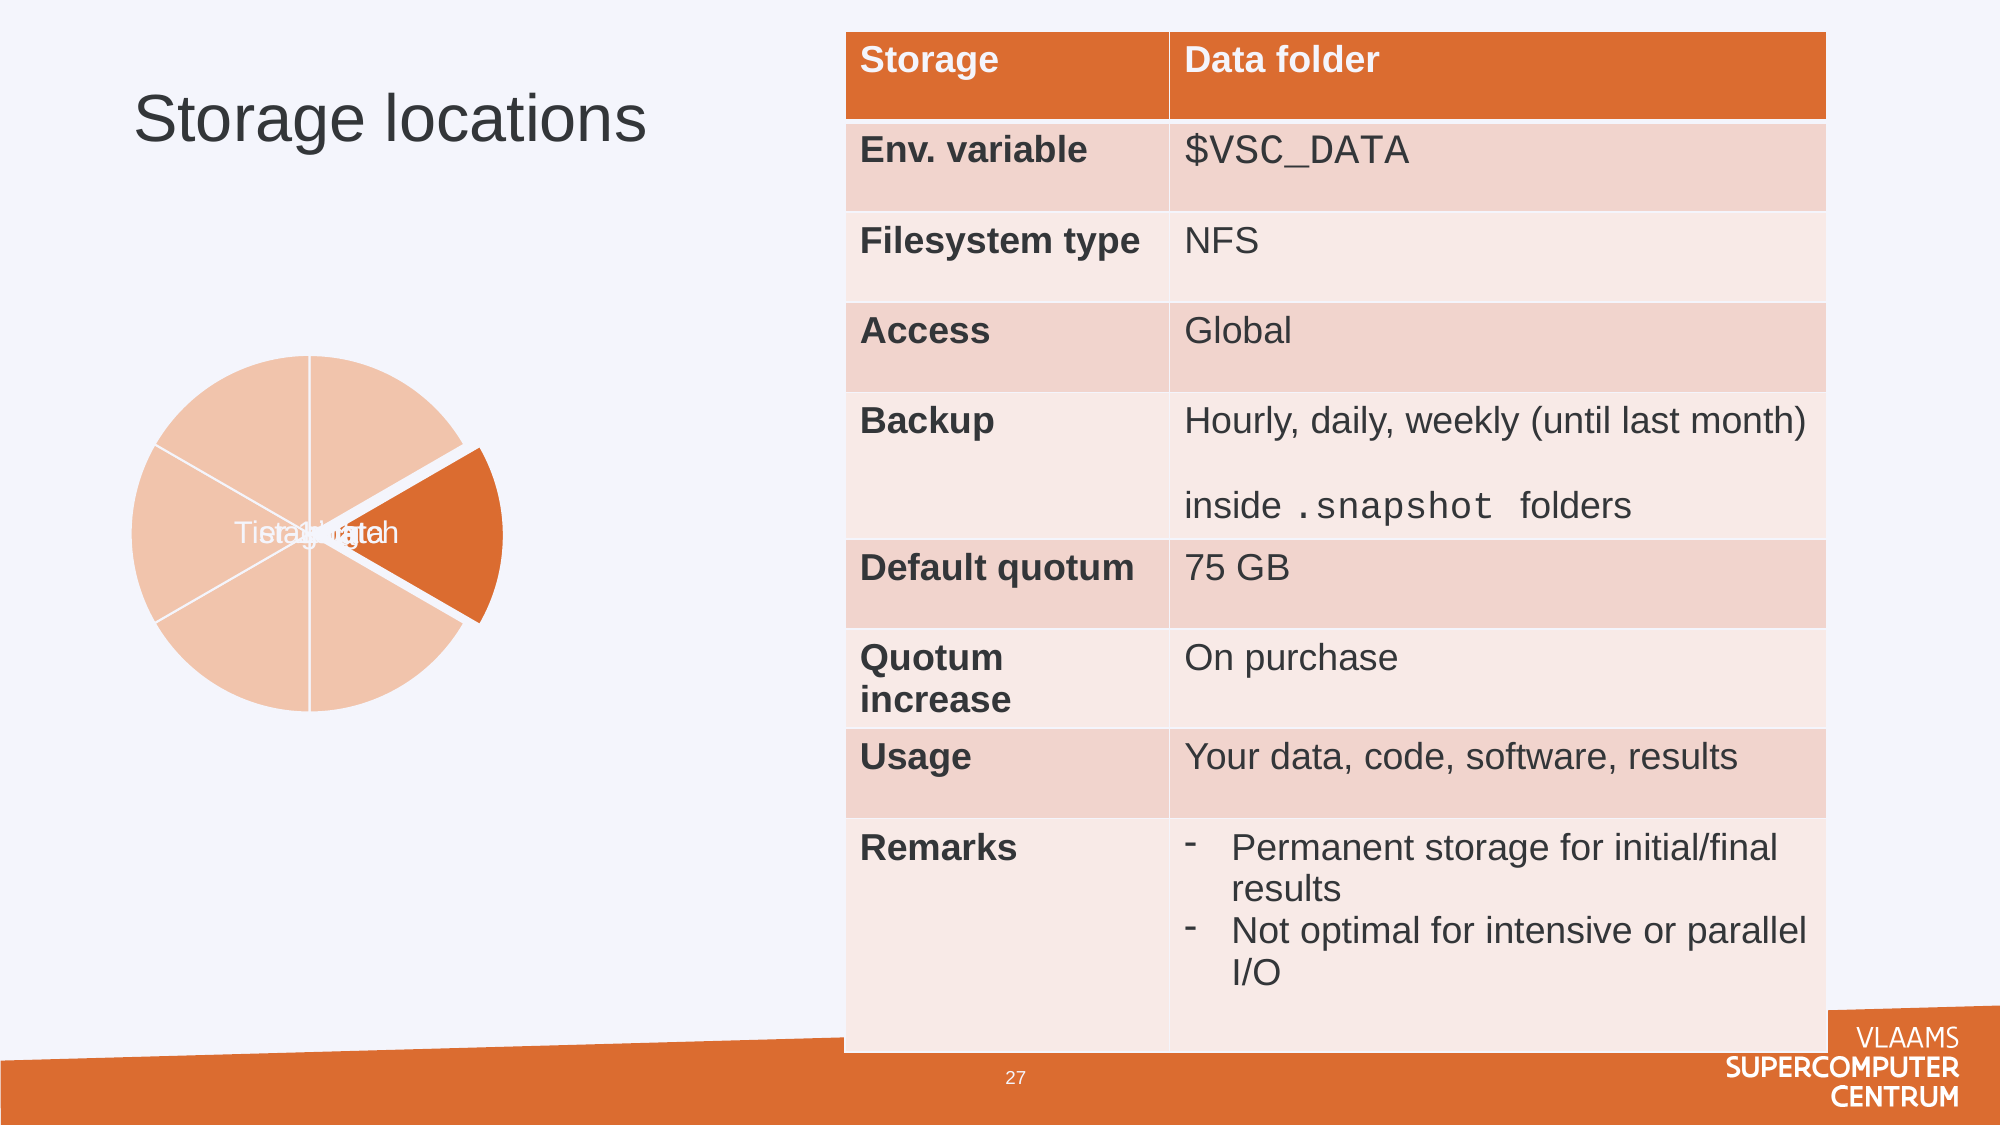

| Storage | Data folder |
| --- | --- |
| Env. variable | $VSC\_DATA |
| Filesystem type | NFS |
| Access | Global |
| Backup | Hourly, daily, weekly (until last month) inside .snapshot folders |
| Default quotum | 75 GB |
| Quotum increase | On purchase |
| Usage | Your data, code, software, results |
| Remarks | Permanent storage for initial/final results Not optimal for intensive or parallel I/O |
Storage locations

home
data
scratch
node scratch
staging
Tier-1 data

27